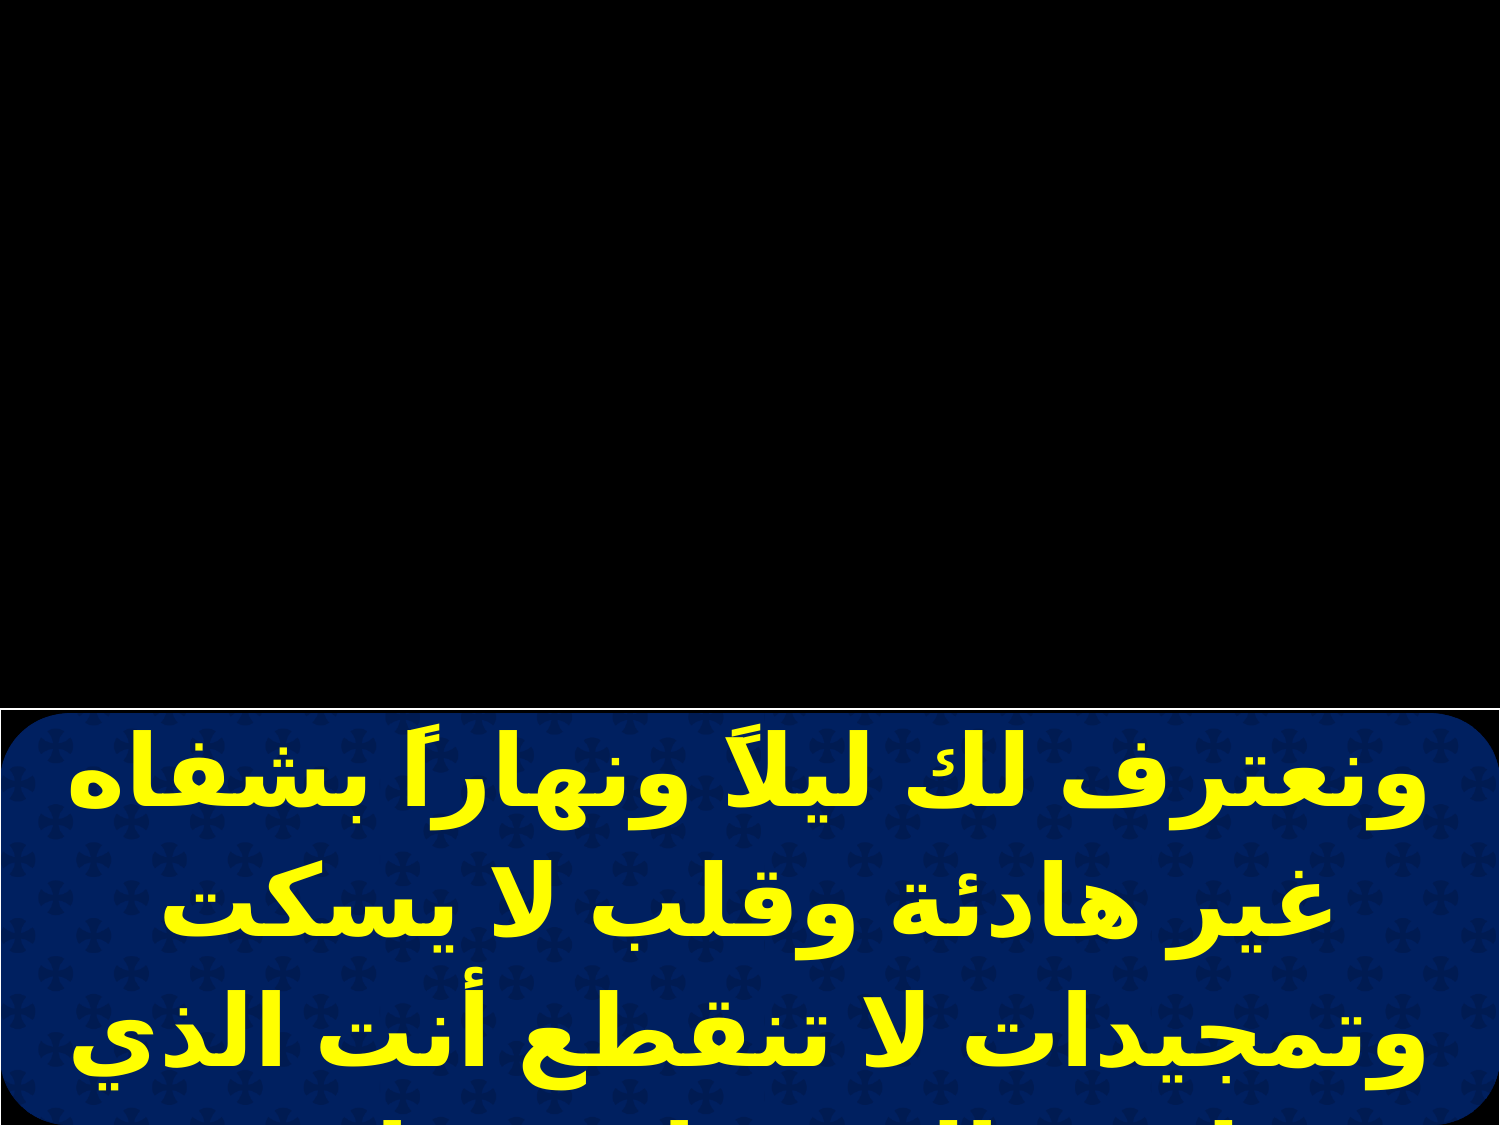

| ونعترف لك ليلاً ونهاراً بشفاه غير هادئة وقلب لا يسكت وتمجيدات لا تنقطع أنت الذي خلقت السموات وما في السموات والأرض |
| --- |